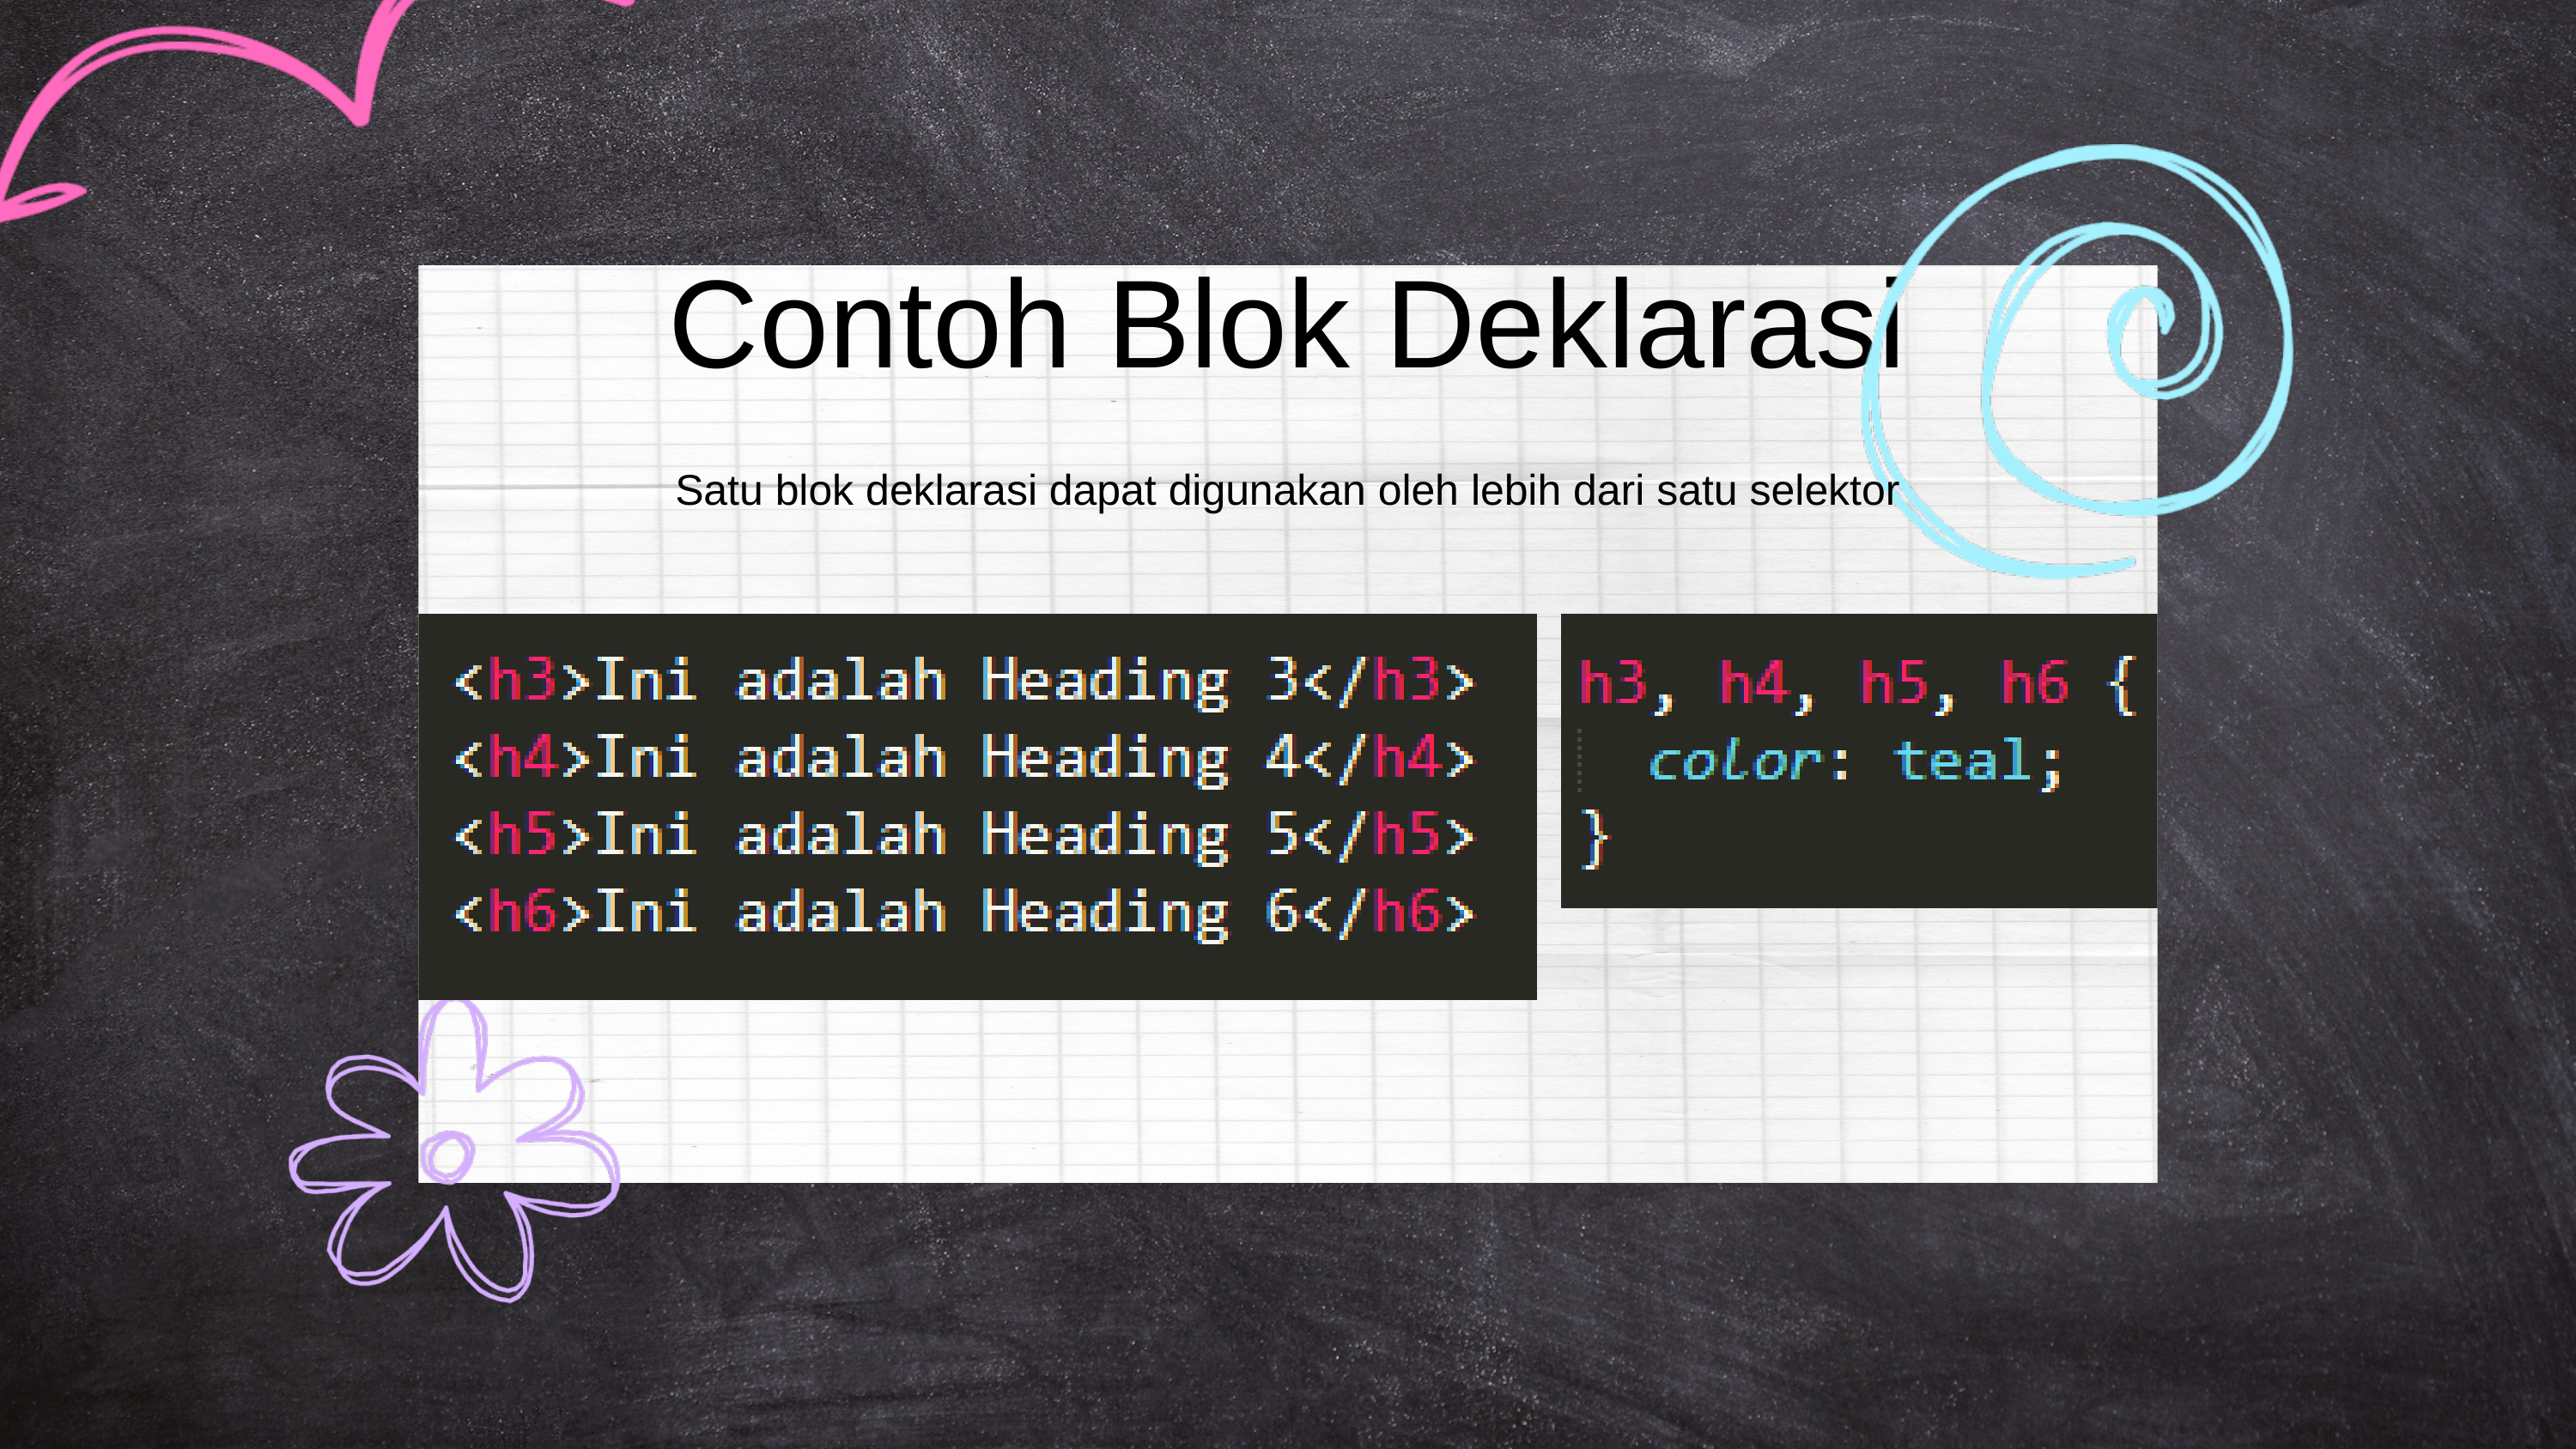

Contoh Blok Deklarasi
Satu blok deklarasi dapat digunakan oleh lebih dari satu selektor